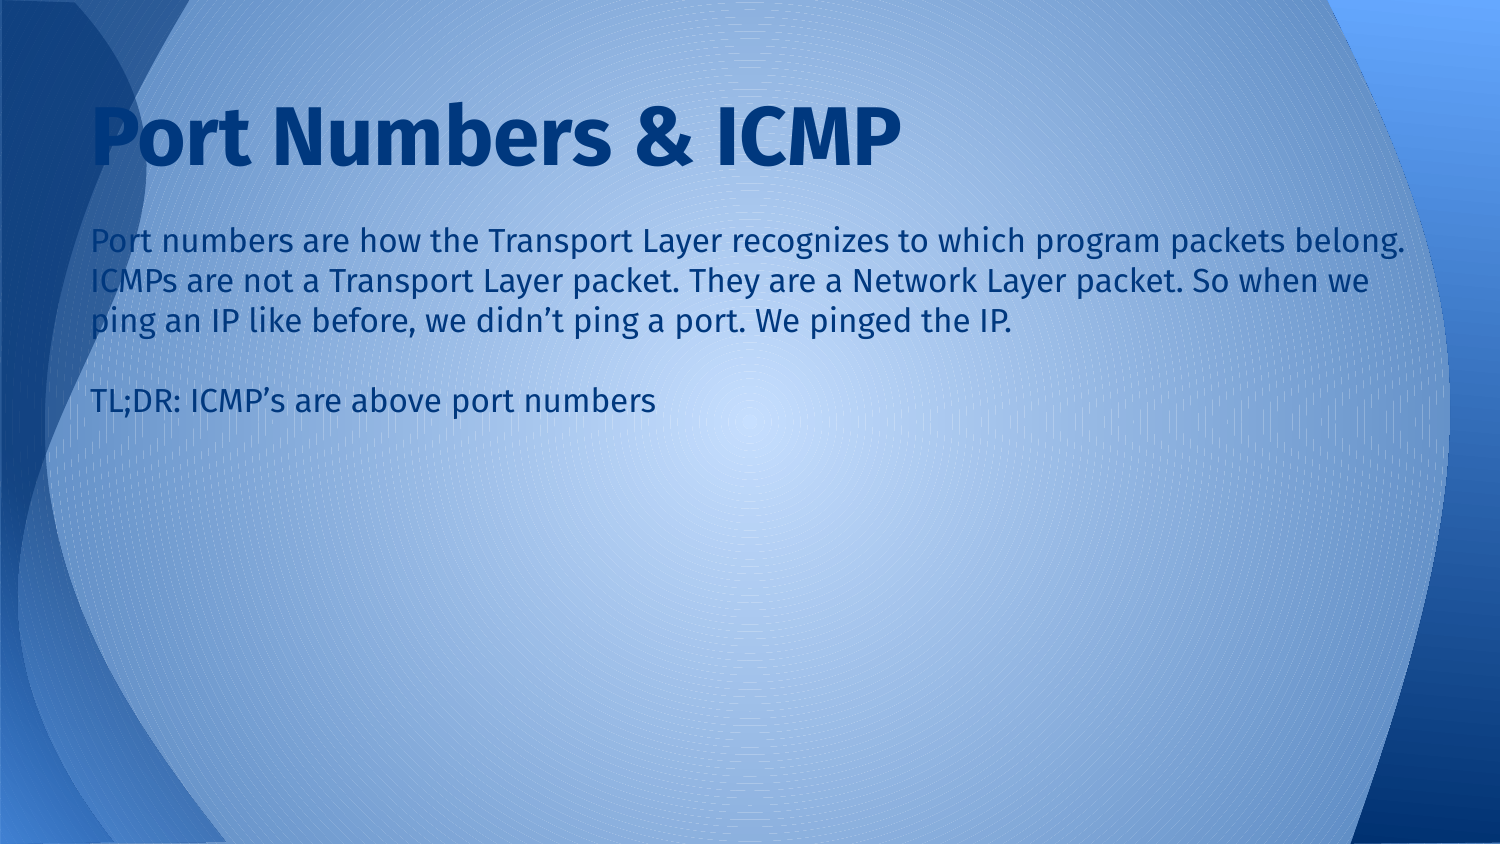

# Port Numbers & ICMP
Port numbers are how the Transport Layer recognizes to which program packets belong. ICMPs are not a Transport Layer packet. They are a Network Layer packet. So when we ping an IP like before, we didn’t ping a port. We pinged the IP.

TL;DR: ICMP’s are above port numbers